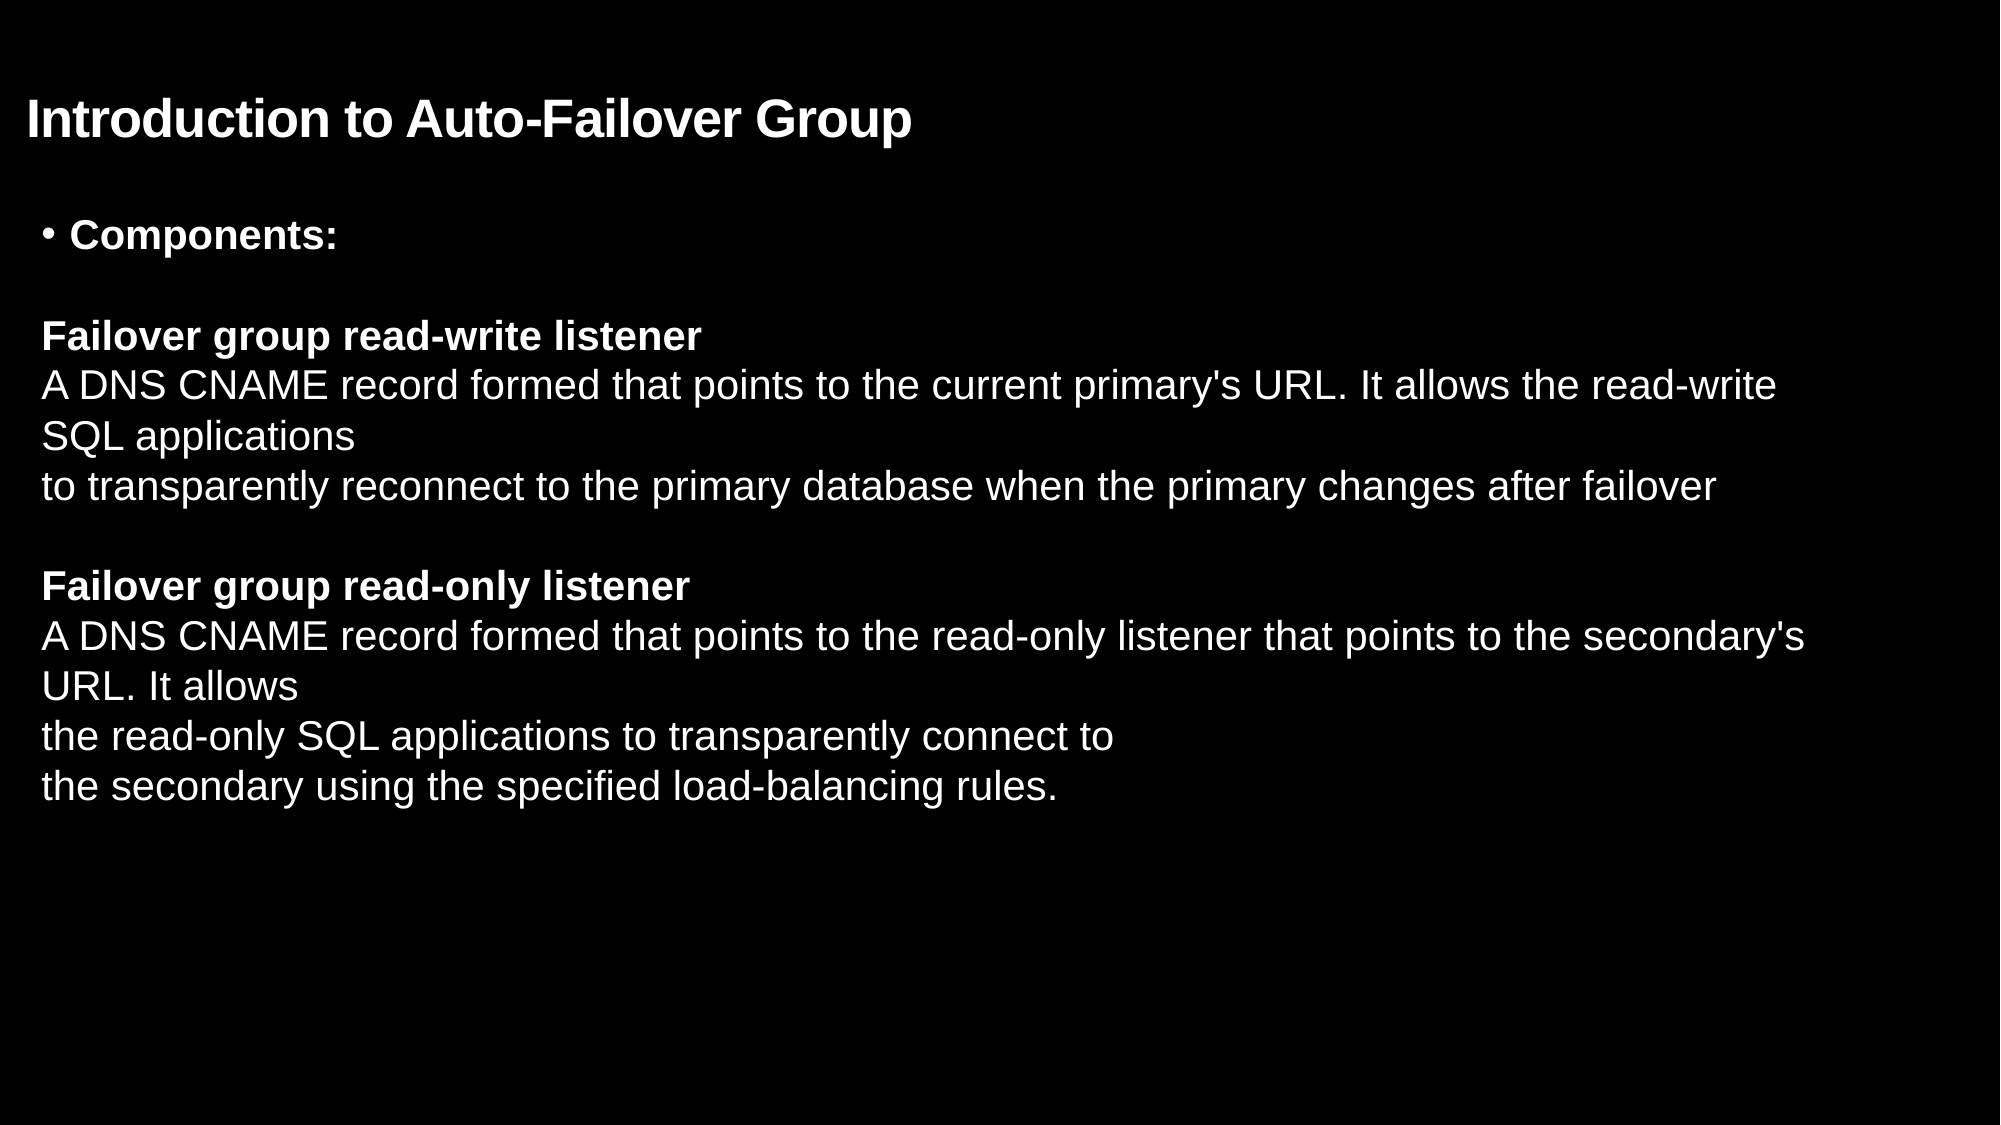

# Introduction to Auto-Failover Group
Components:

Failover group read-write listener
A DNS CNAME record formed that points to the current primary's URL. It allows the read-write SQL applications
to transparently reconnect to the primary database when the primary changes after failover

Failover group read-only listener
A DNS CNAME record formed that points to the read-only listener that points to the secondary's URL. It allows
the read-only SQL applications to transparently connect to
the secondary using the specified load-balancing rules.